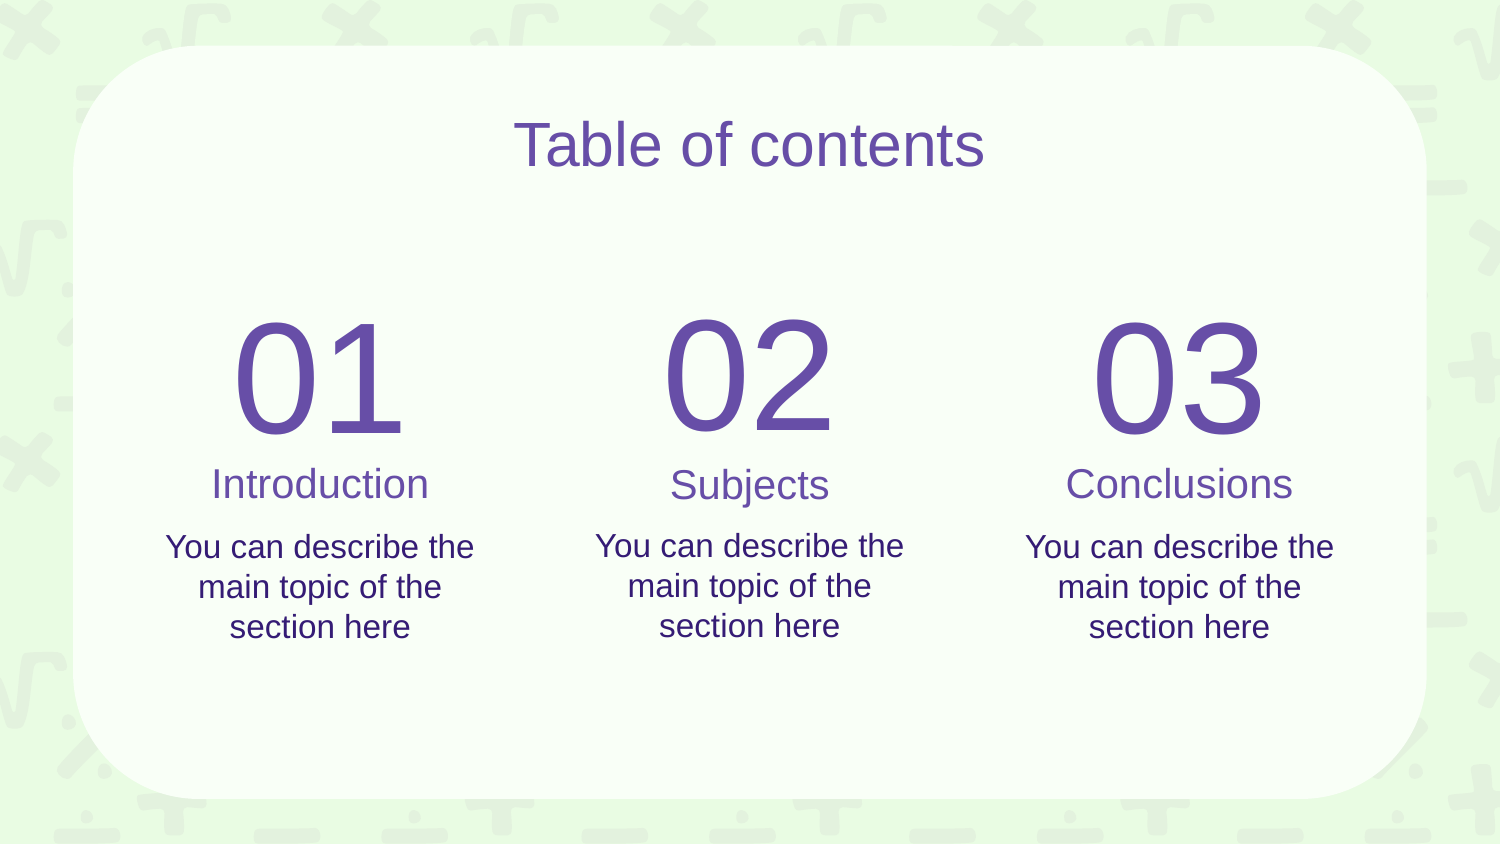

# Table of contents
02
01
03
Introduction
Conclusions
Subjects
You can describe the main topic of the section here
You can describe the main topic of the section here
You can describe the main topic of the section here